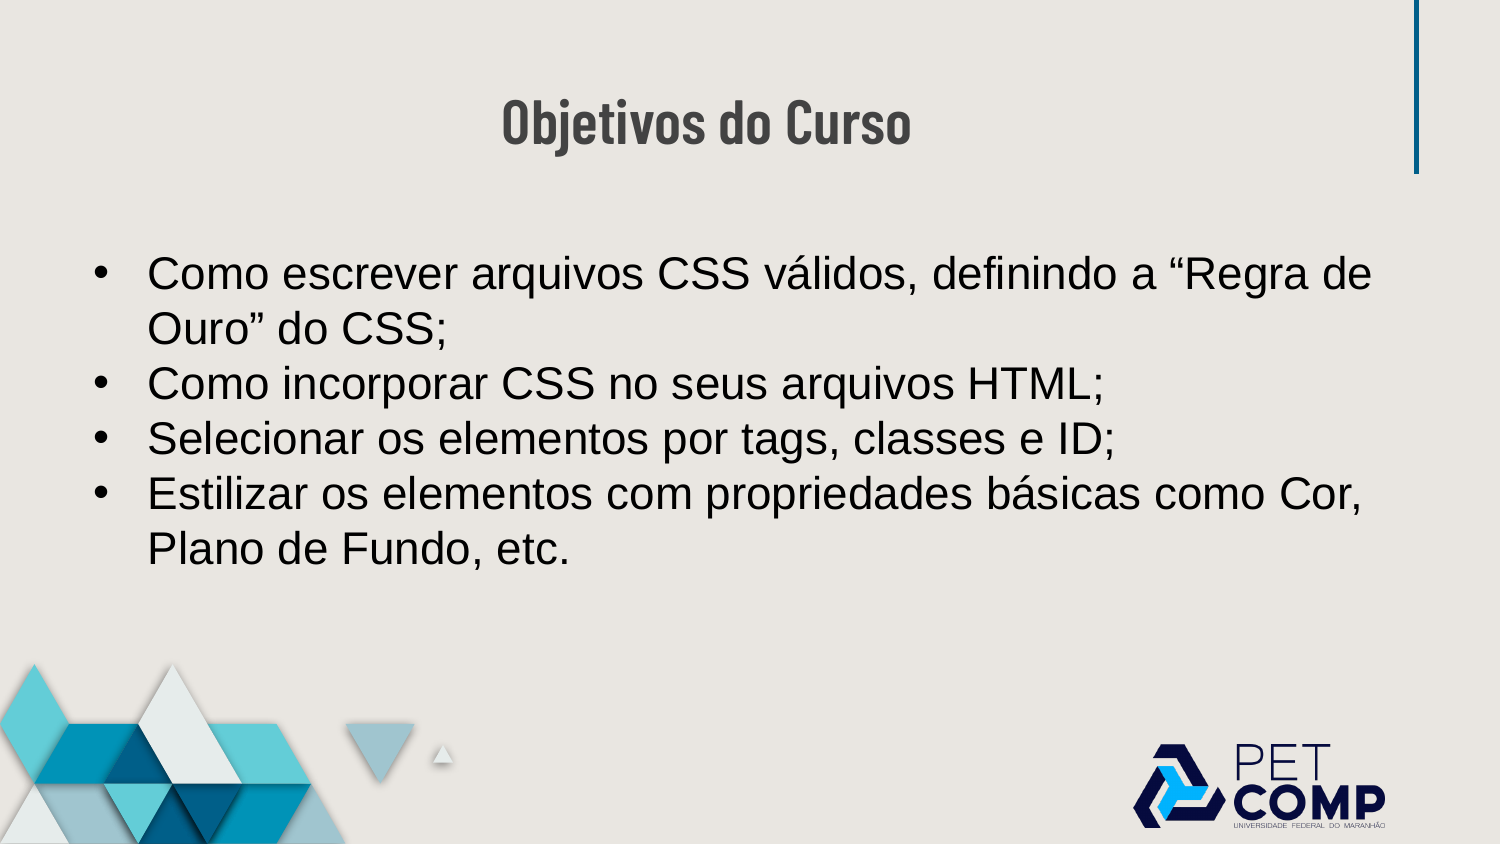

# Objetivos do Curso

Como escrever arquivos CSS válidos, definindo a “Regra de Ouro” do CSS;
Como incorporar CSS no seus arquivos HTML;
Selecionar os elementos por tags, classes e ID;
Estilizar os elementos com propriedades básicas como Cor, Plano de Fundo, etc.